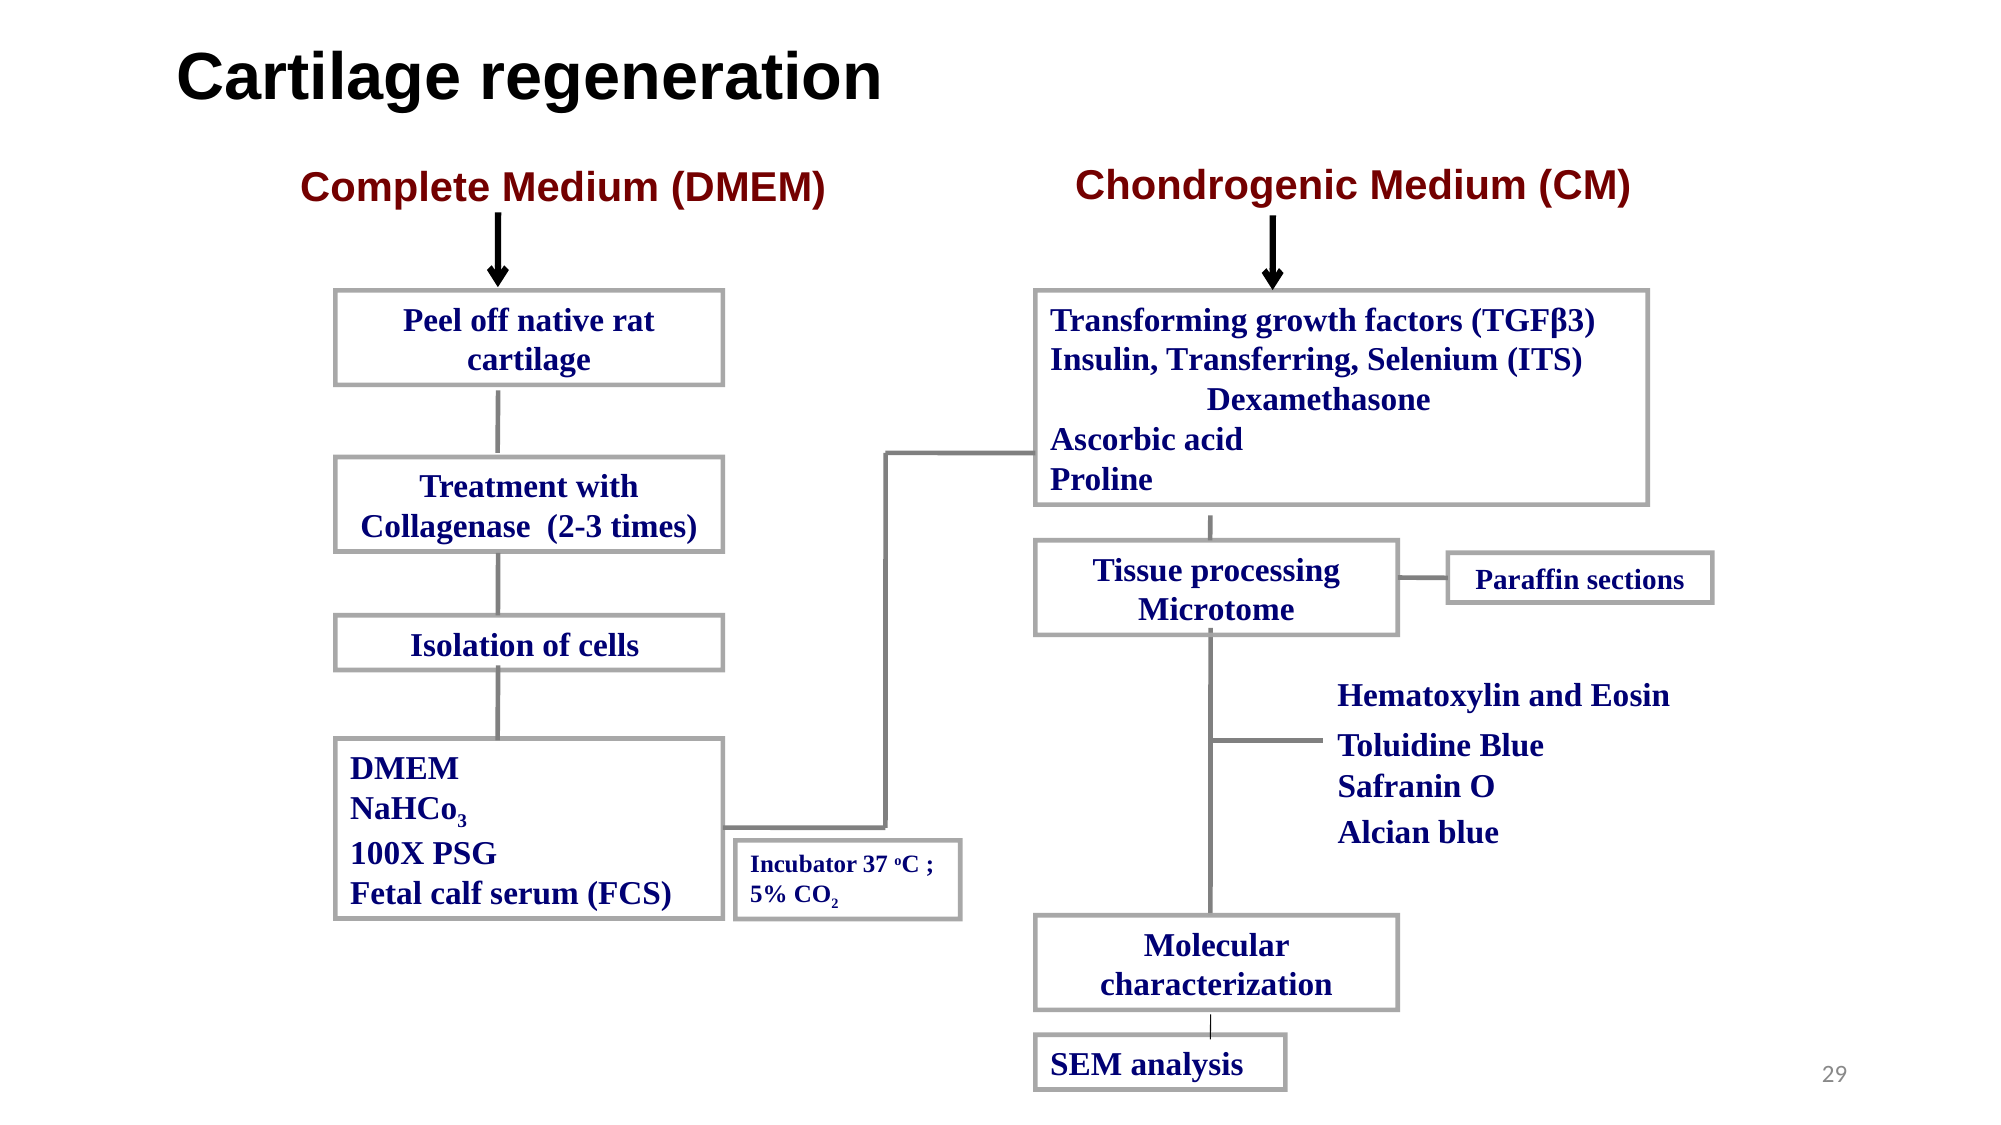

Cartilage regeneration
Chondrogenic Medium (CM)
Complete Medium (DMEM)
Peel off native rat cartilage
Transforming growth factors (TGFβ3)
Insulin, Transferring, Selenium (ITS)                          Dexamethasone
Ascorbic acid
Proline
Treatment with Collagenase  (2-3 times)
Tissue processing Microtome
Paraffin sections
Isolation of cells
Hematoxylin and Eosin
Toluidine Blue
Safranin O
Alcian blue
DMEM
NaHCo3
100X PSG
Fetal calf serum (FCS)
Incubator 37 oC ; 5% CO2
Molecular characterization
SEM analysis
29